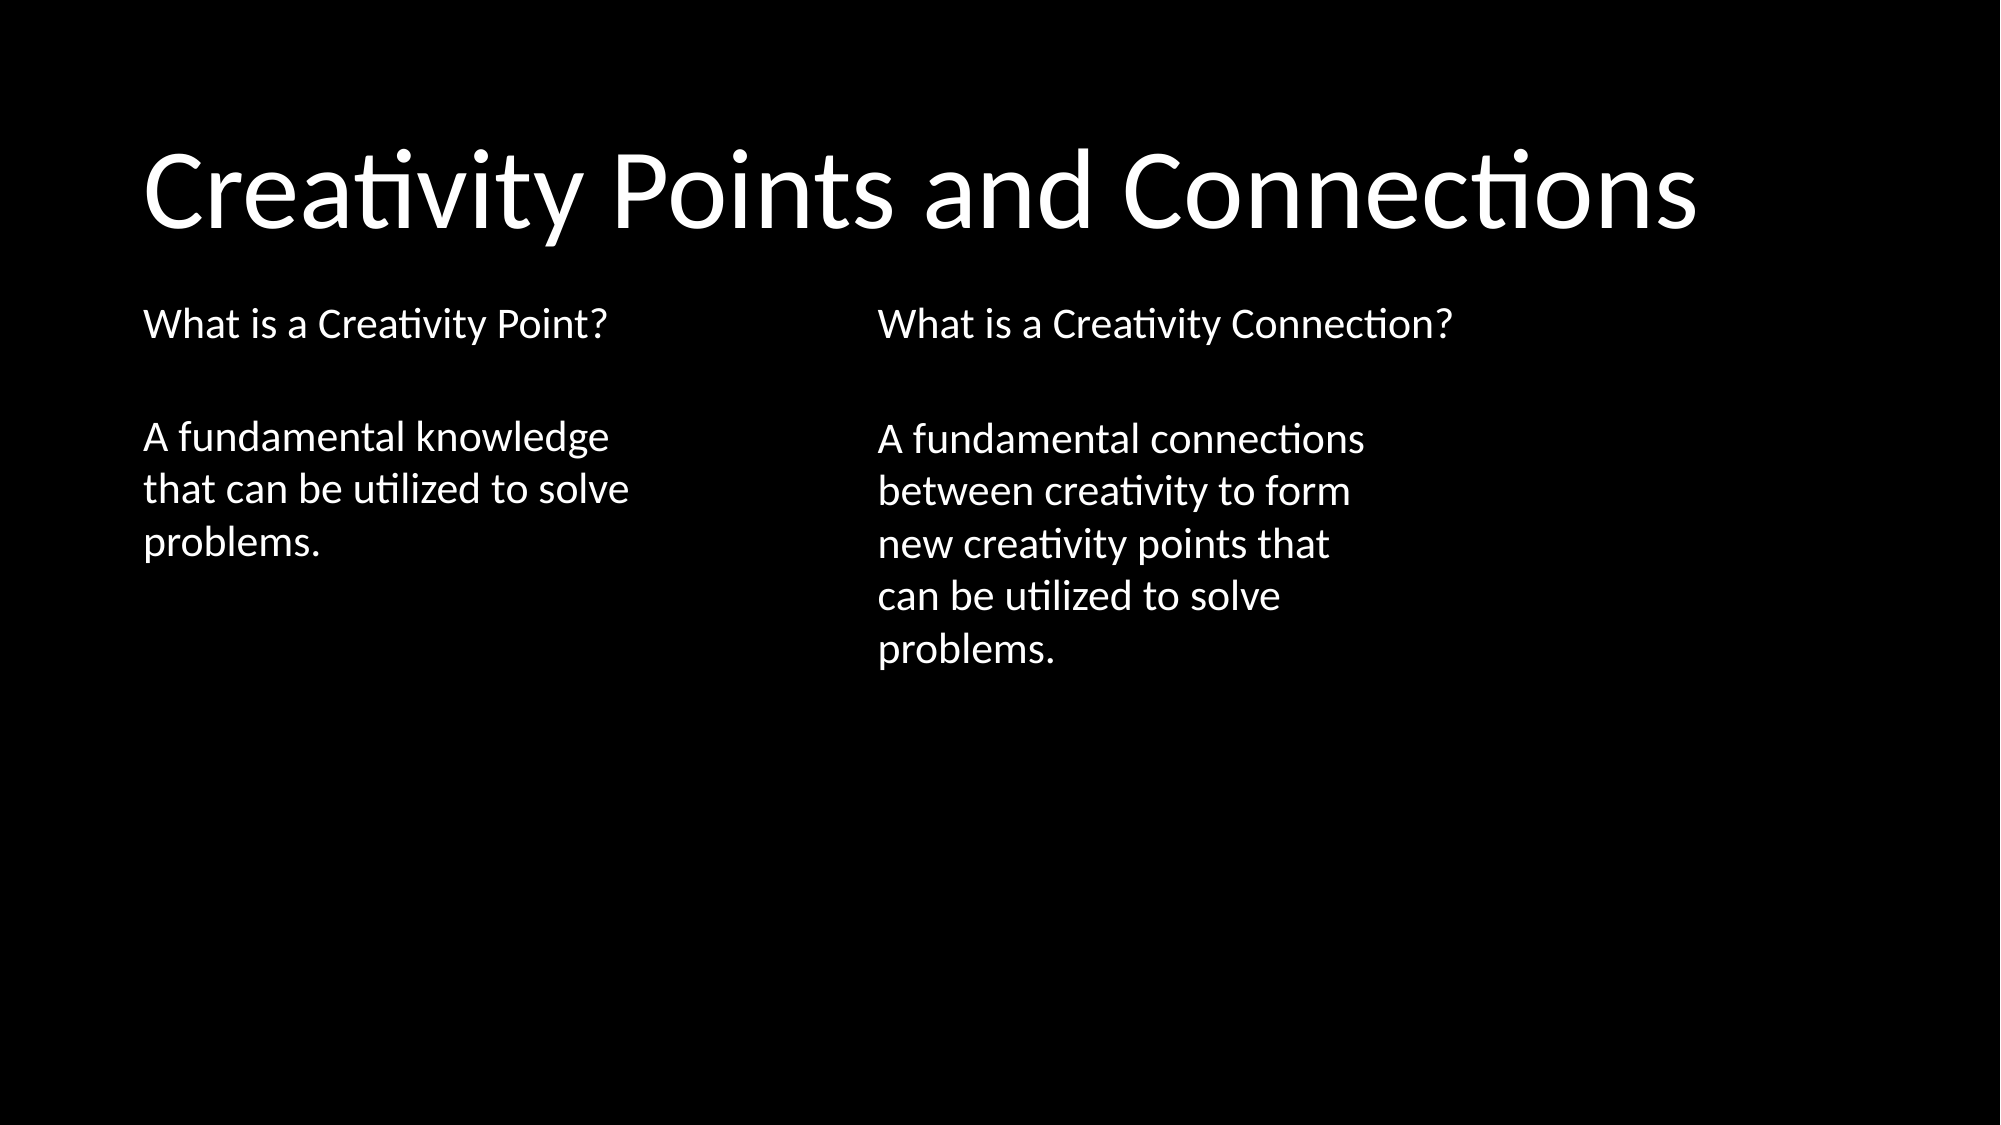

Creativity Points and Connections
What is a Creativity Point?
What is a Creativity Connection?
A fundamental knowledge that can be utilized to solve problems.
A fundamental connections between creativity to form new creativity points that can be utilized to solve problems.